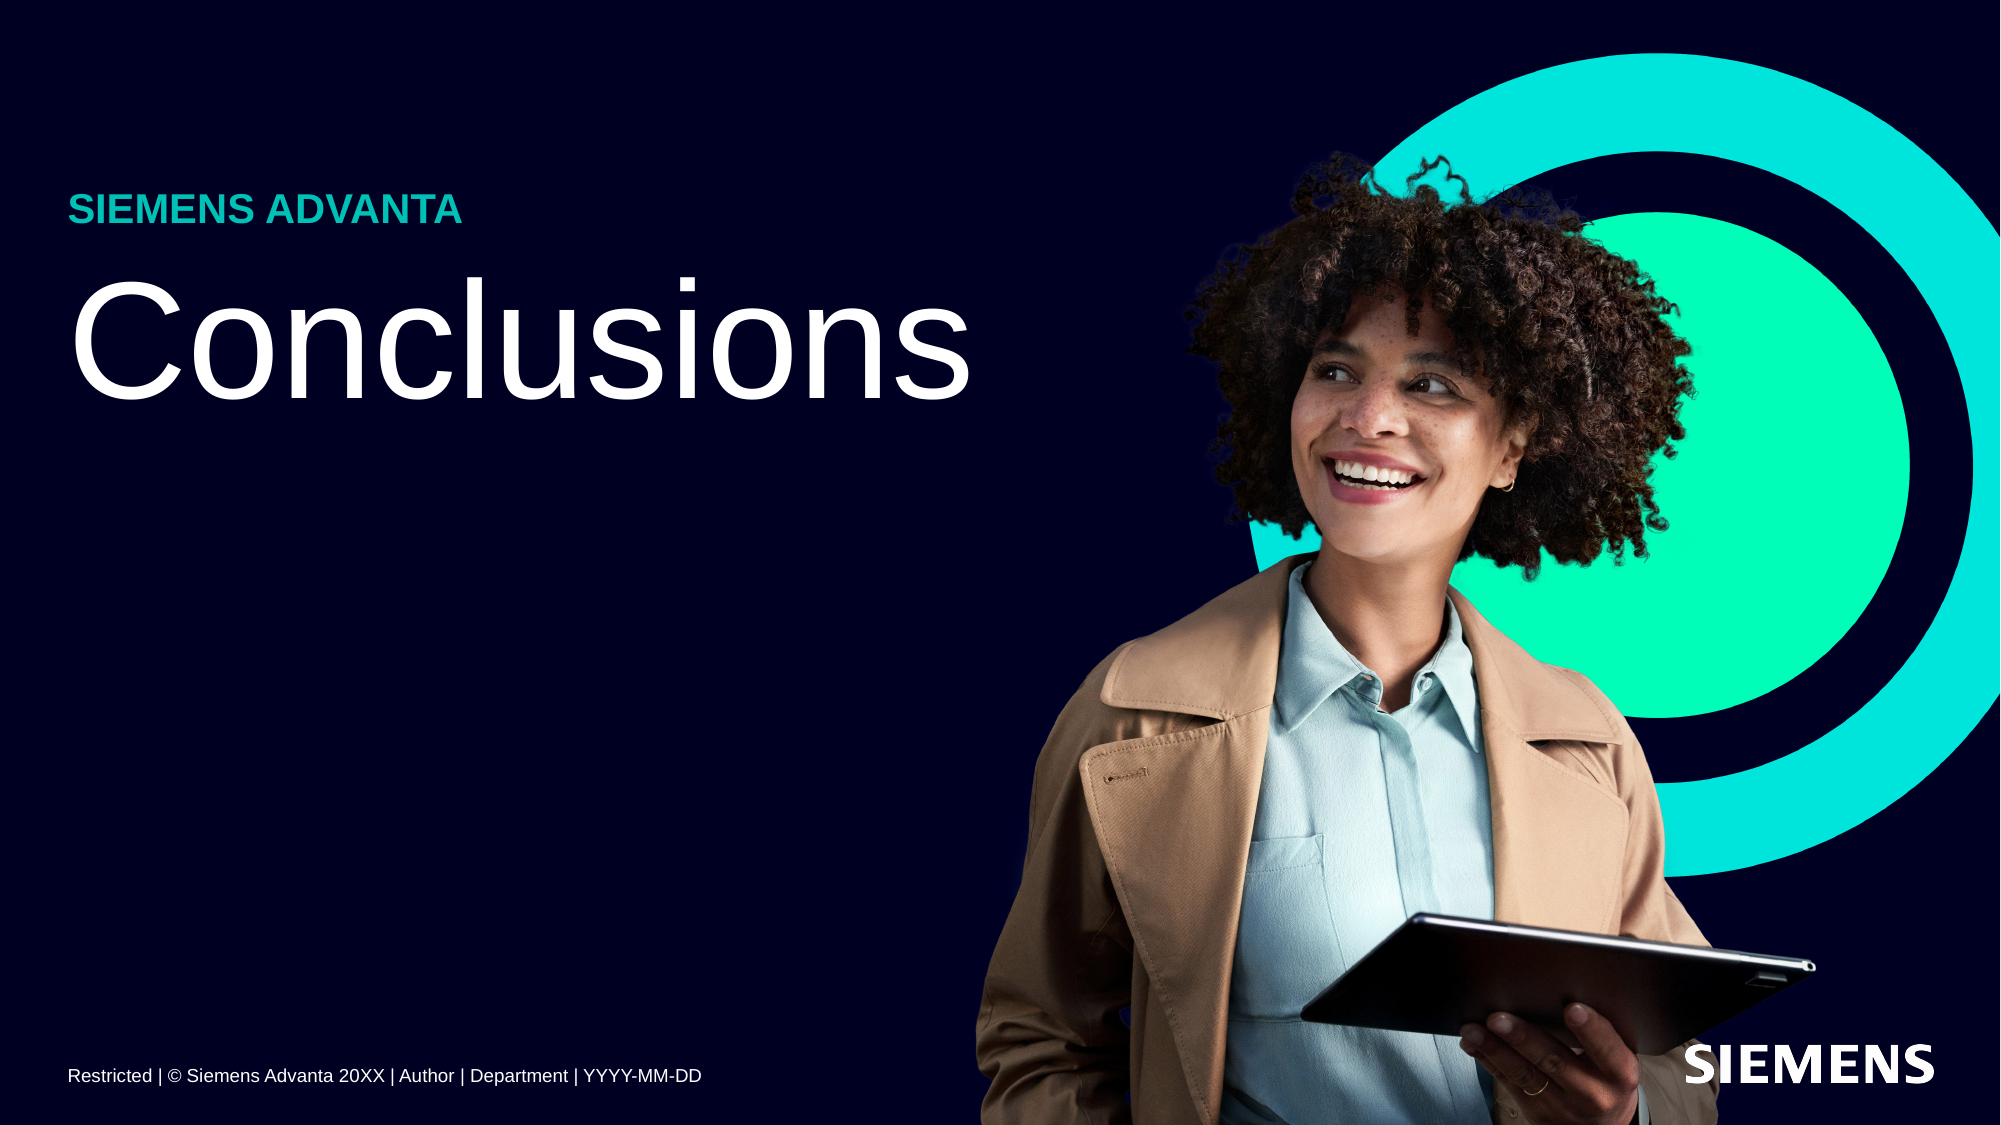

# Conclusions
Restricted | © Siemens Advanta 20XX | Author | Department | YYYY-MM-DD